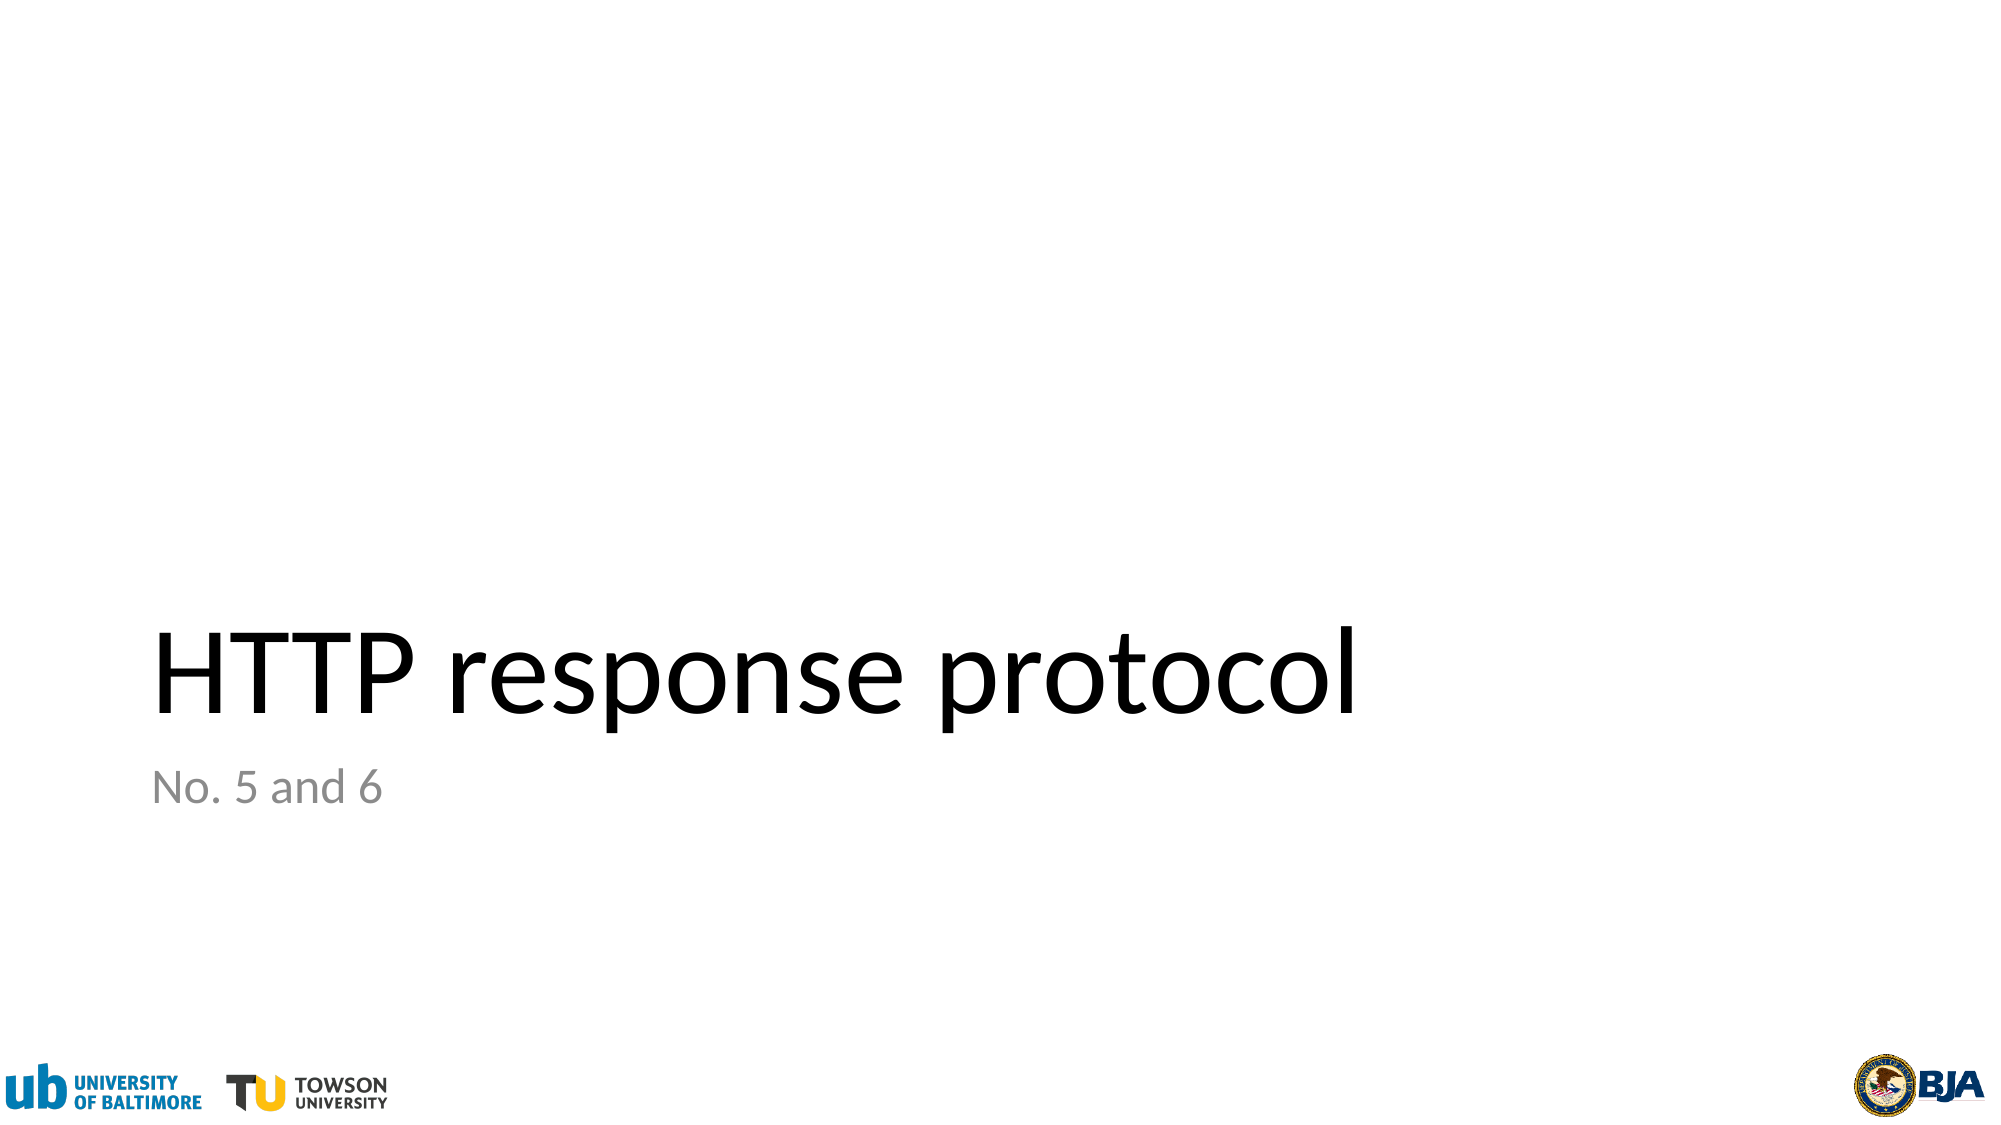

# HTTP response protocol
No. 5 and 6